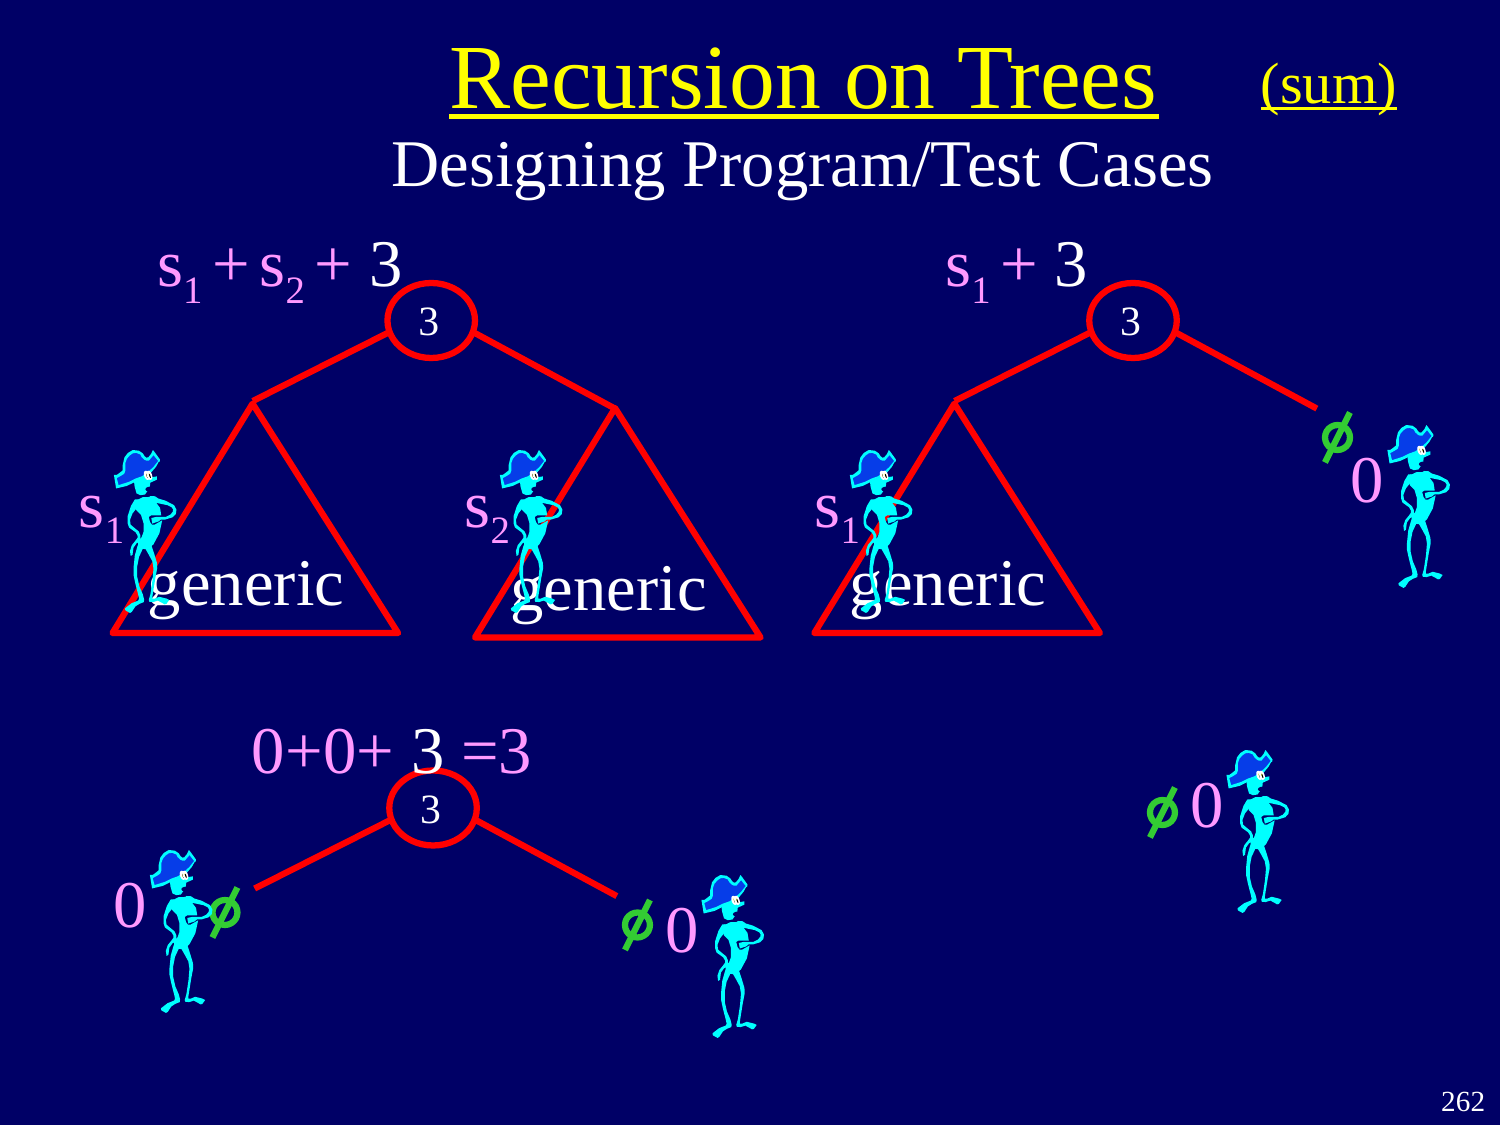

Recursion on Trees
(sum)
Designing Program/Test Cases
s1 + s2 + 3

s1

s2
s1 + 3

0

s1

3

3

generic

generic

generic

0+0+ 3 =3

0

0

0

3